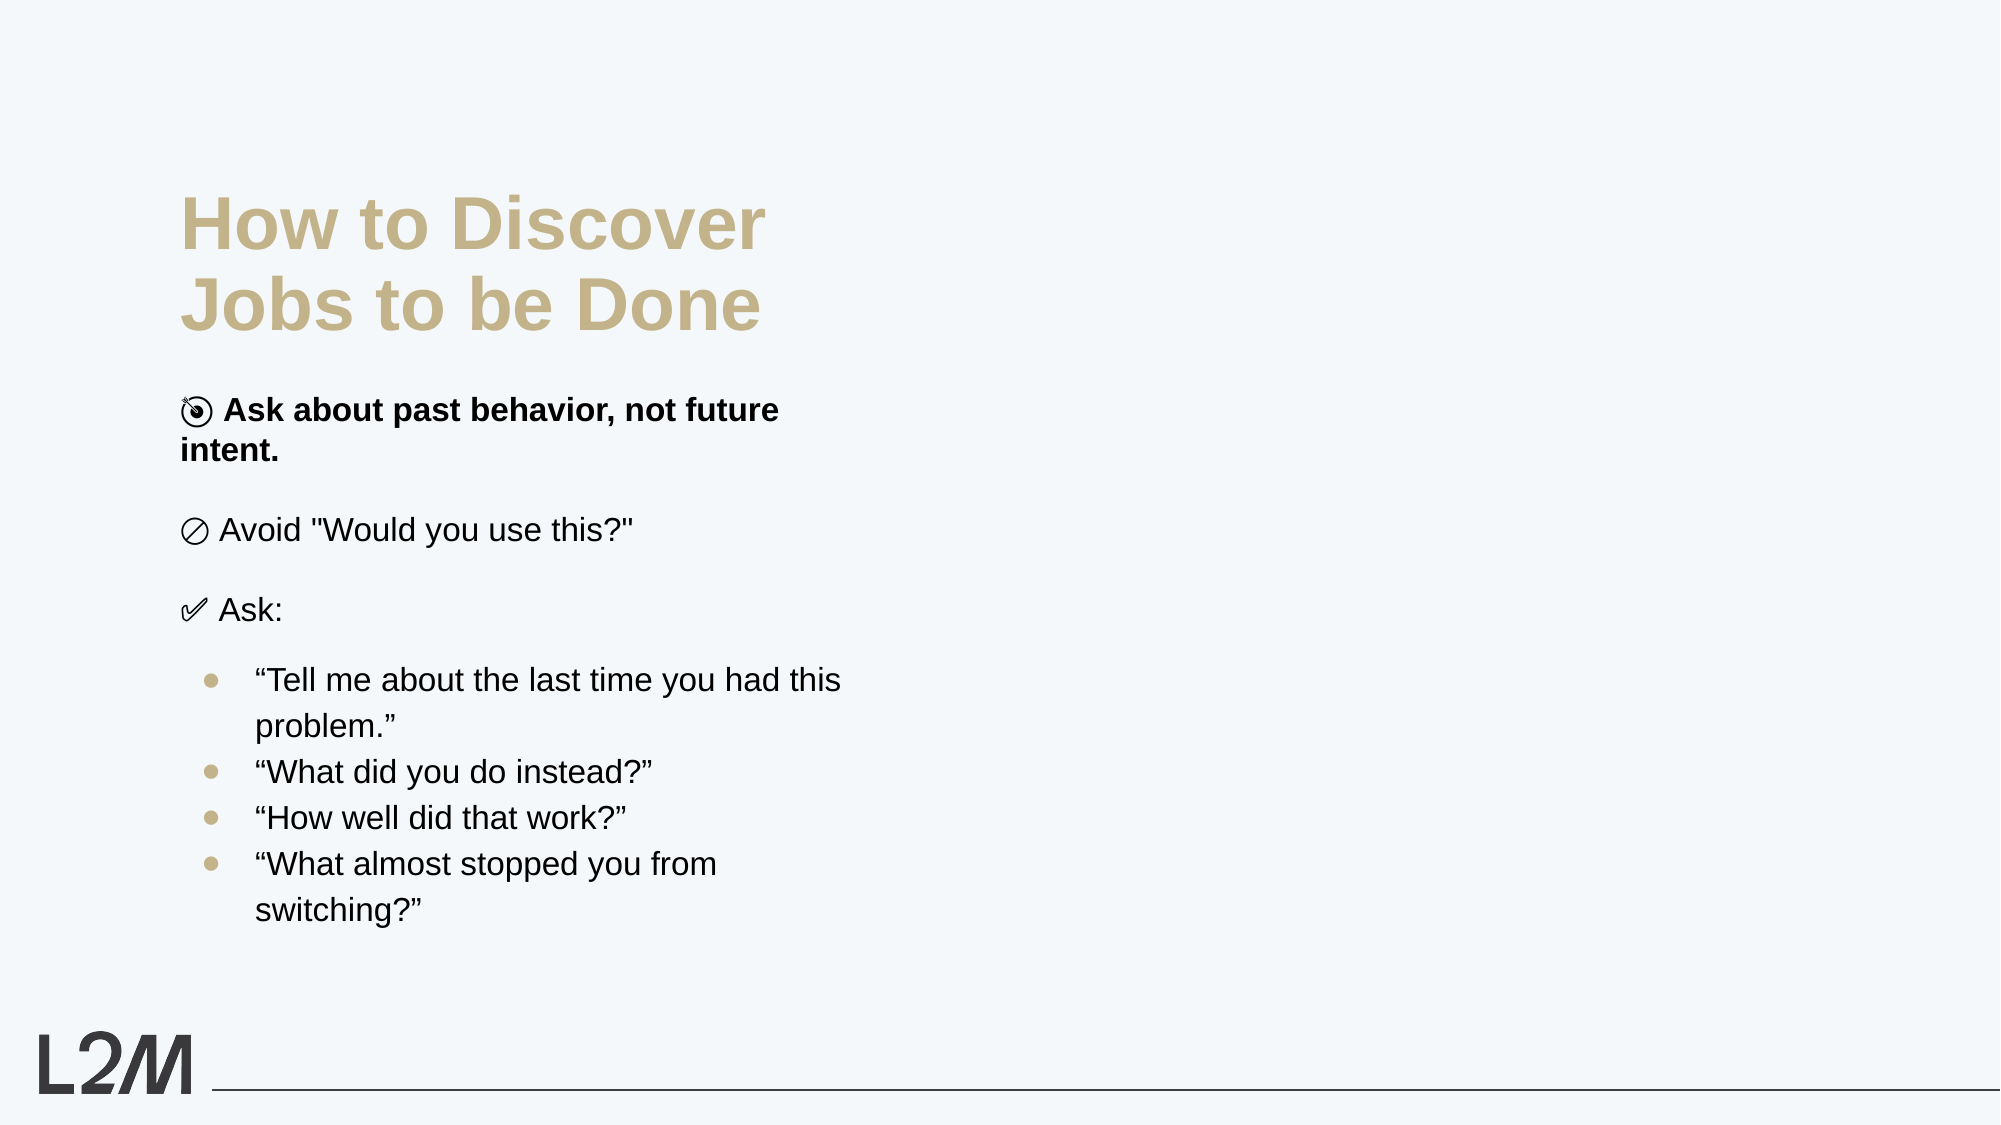

How to Discover Jobs to be Done

🎯 Ask about past behavior, not future intent.
🚫 Avoid "Would you use this?"
✅ Ask:
“Tell me about the last time you had this problem.”
“What did you do instead?”
“How well did that work?”
“What almost stopped you from switching?”